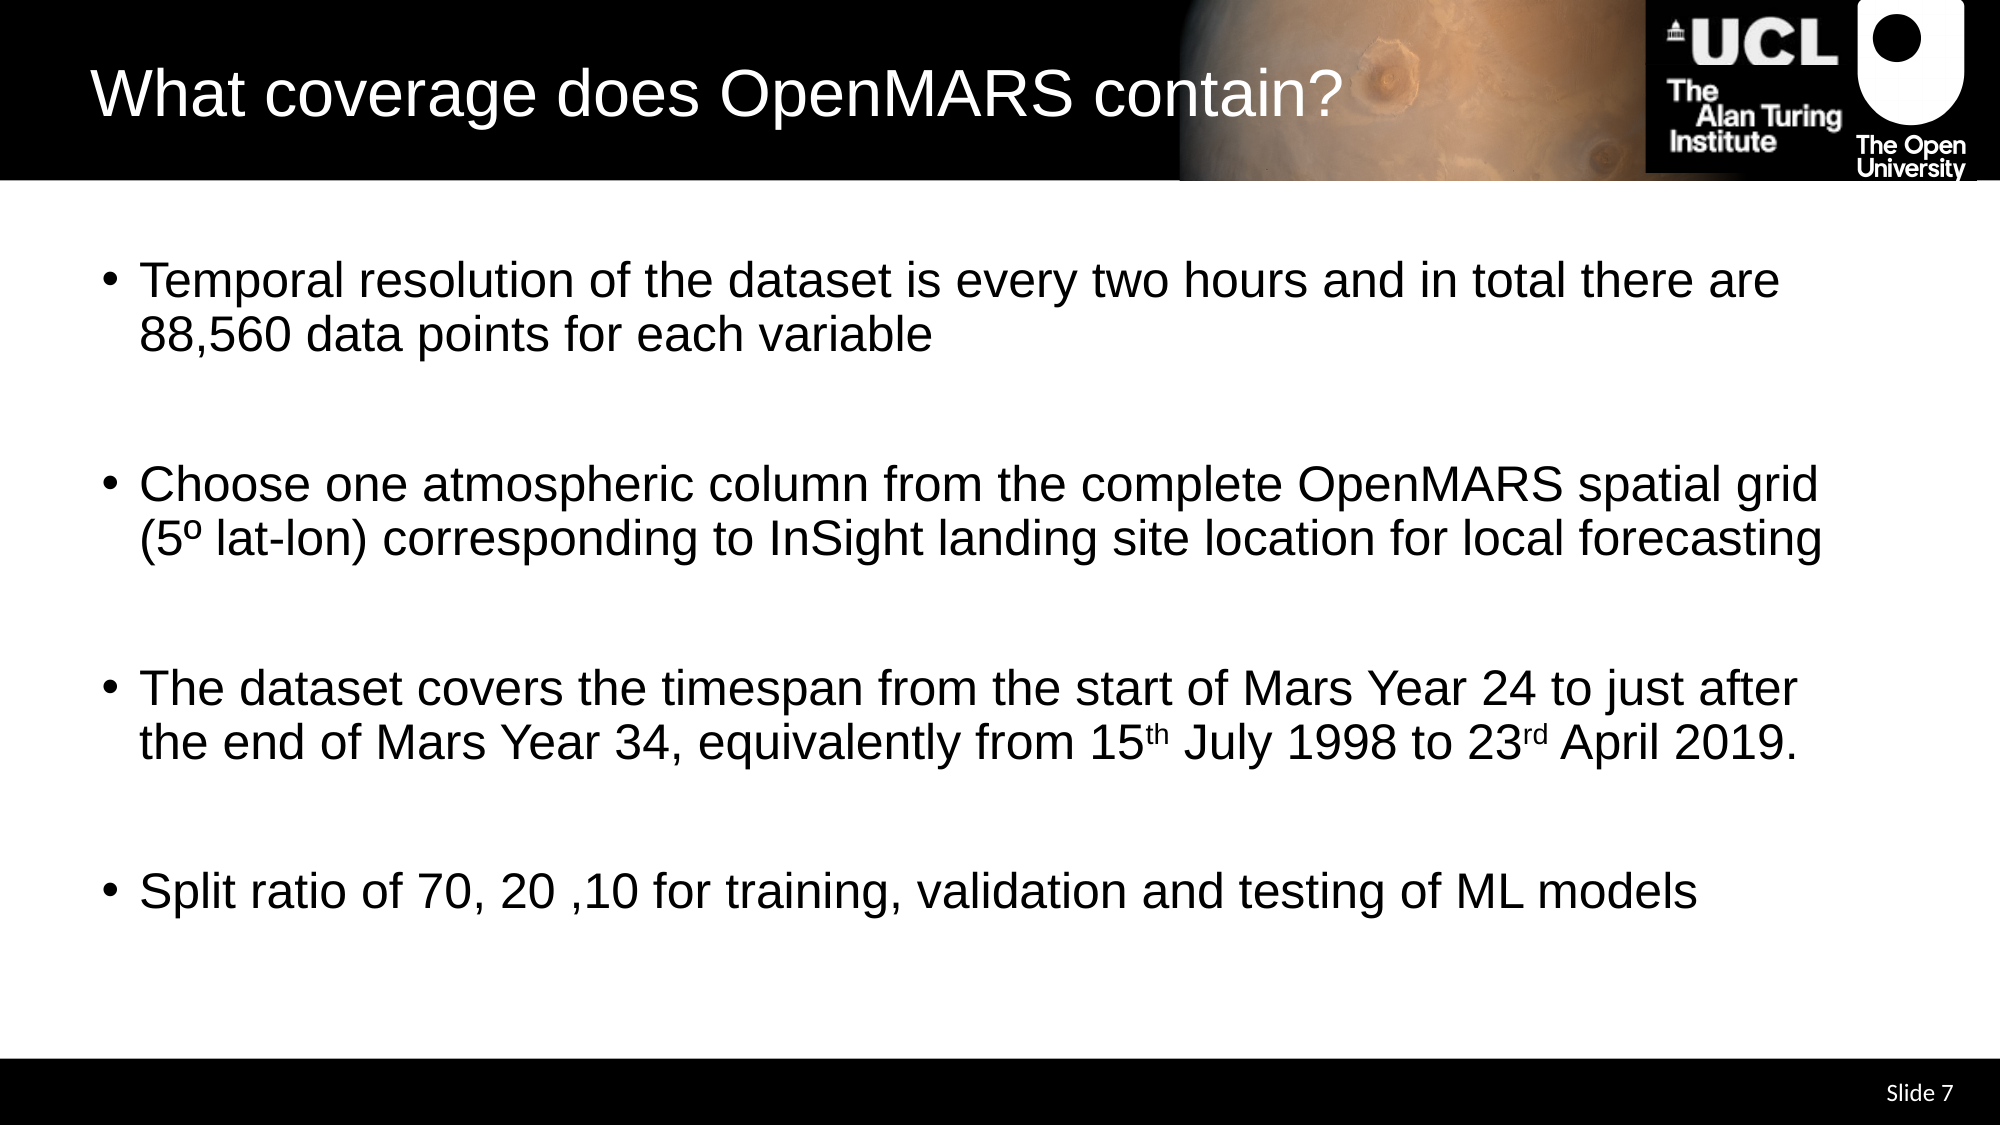

What coverage does OpenMARS contain?
Temporal resolution of the dataset is every two hours and in total there are 88,560 data points for each variable

Choose one atmospheric column from the complete OpenMARS spatial grid (5º lat-lon) corresponding to InSight landing site location for local forecasting

The dataset covers the timespan from the start of Mars Year 24 to just after the end of Mars Year 34, equivalently from 15th July 1998 to 23rd April 2019.

Split ratio of 70, 20 ,10 for training, validation and testing of ML models